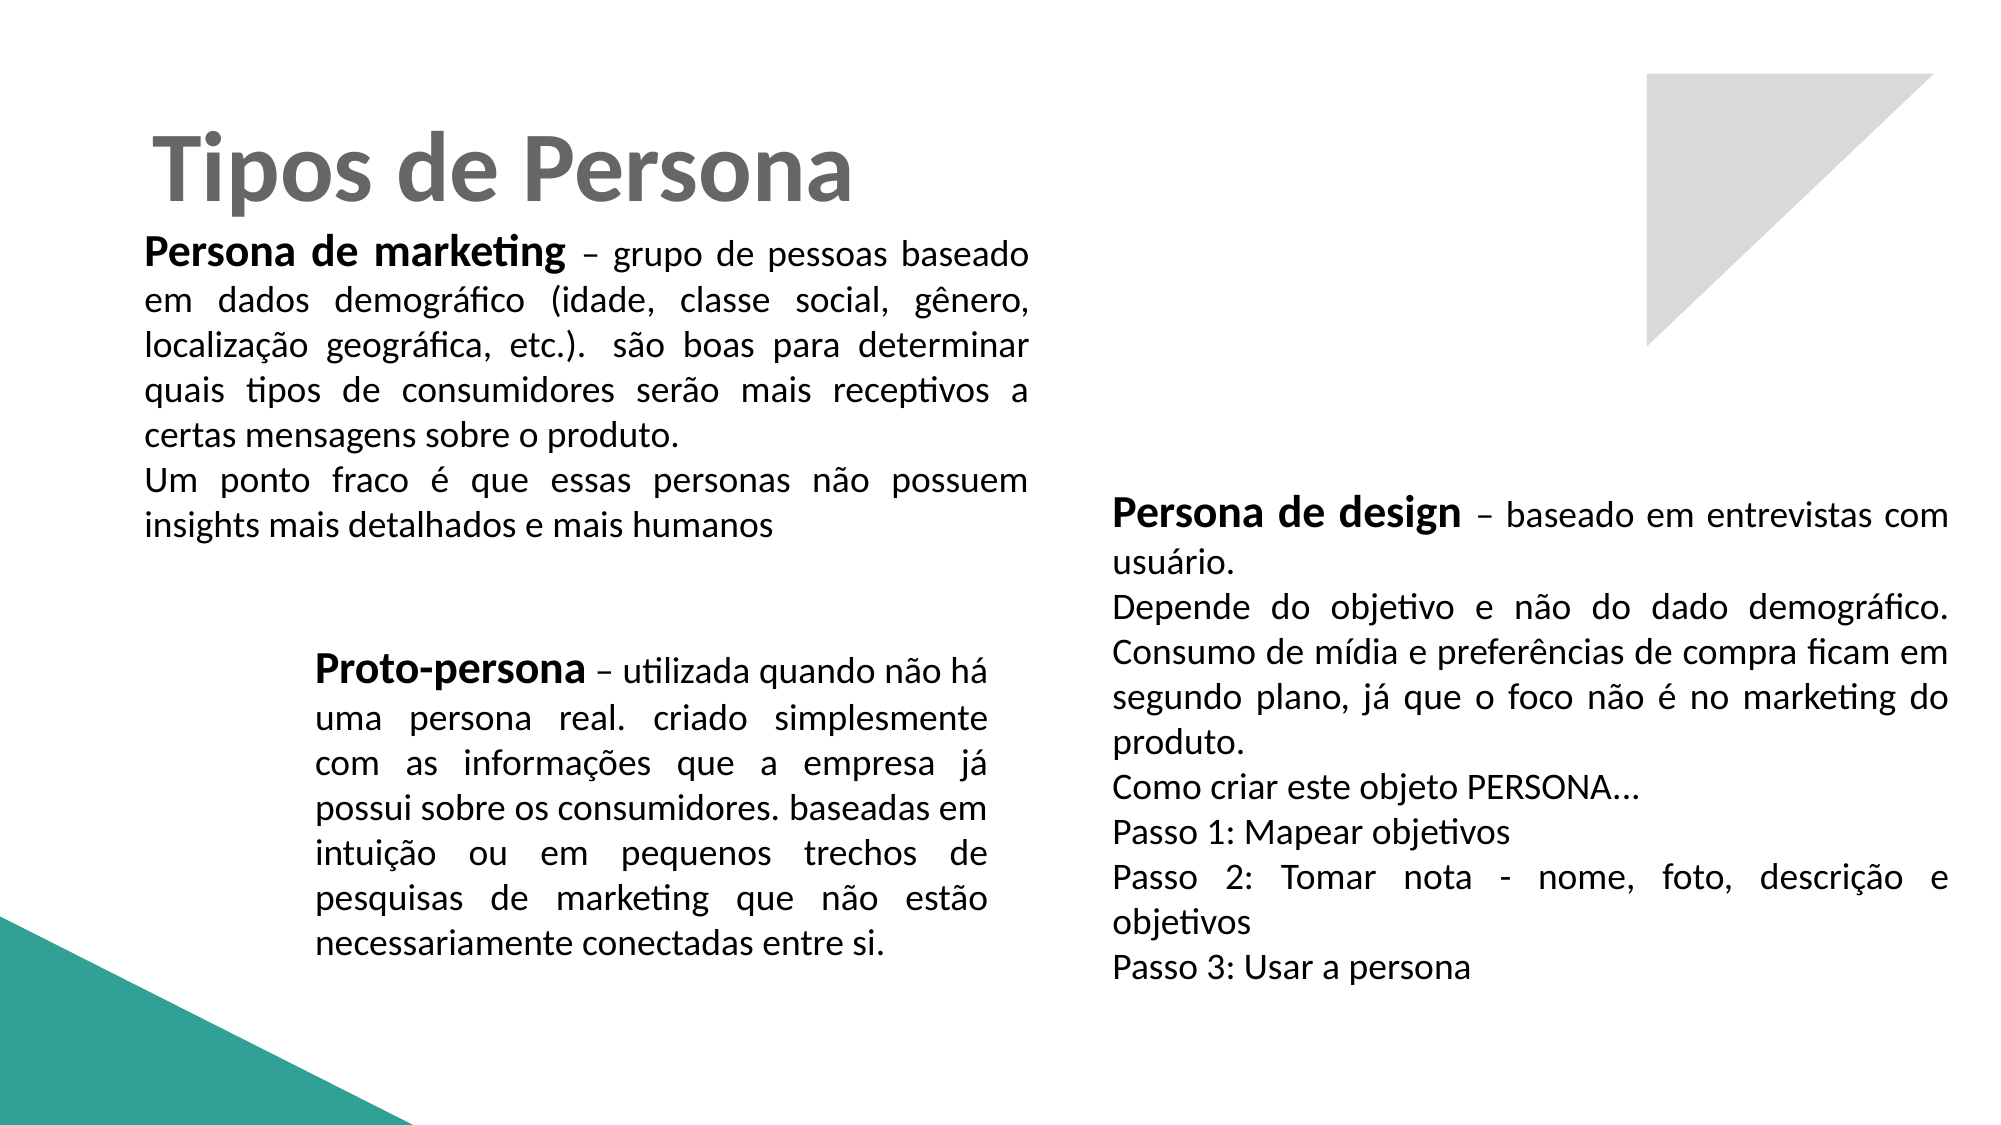

# Tipos de Persona
Persona de marketing – grupo de pessoas baseado em dados demográfico (idade, classe social, gênero, localização geográfica, etc.).  são boas para determinar quais tipos de consumidores serão mais receptivos a certas mensagens sobre o produto.
Um ponto fraco é que essas personas não possuem insights mais detalhados e mais humanos

Persona de design – baseado em entrevistas com usuário.
Depende do objetivo e não do dado demográfico. Consumo de mídia e preferências de compra ficam em segundo plano, já que o foco não é no marketing do produto.
Como criar este objeto PERSONA...
Passo 1: Mapear objetivos
Passo 2: Tomar nota - nome, foto, descrição e objetivos
Passo 3: Usar a persona

Proto-persona – utilizada quando não há uma persona real. criado simplesmente com as informações que a empresa já possui sobre os consumidores. baseadas em intuição ou em pequenos trechos de pesquisas de marketing que não estão necessariamente conectadas entre si.